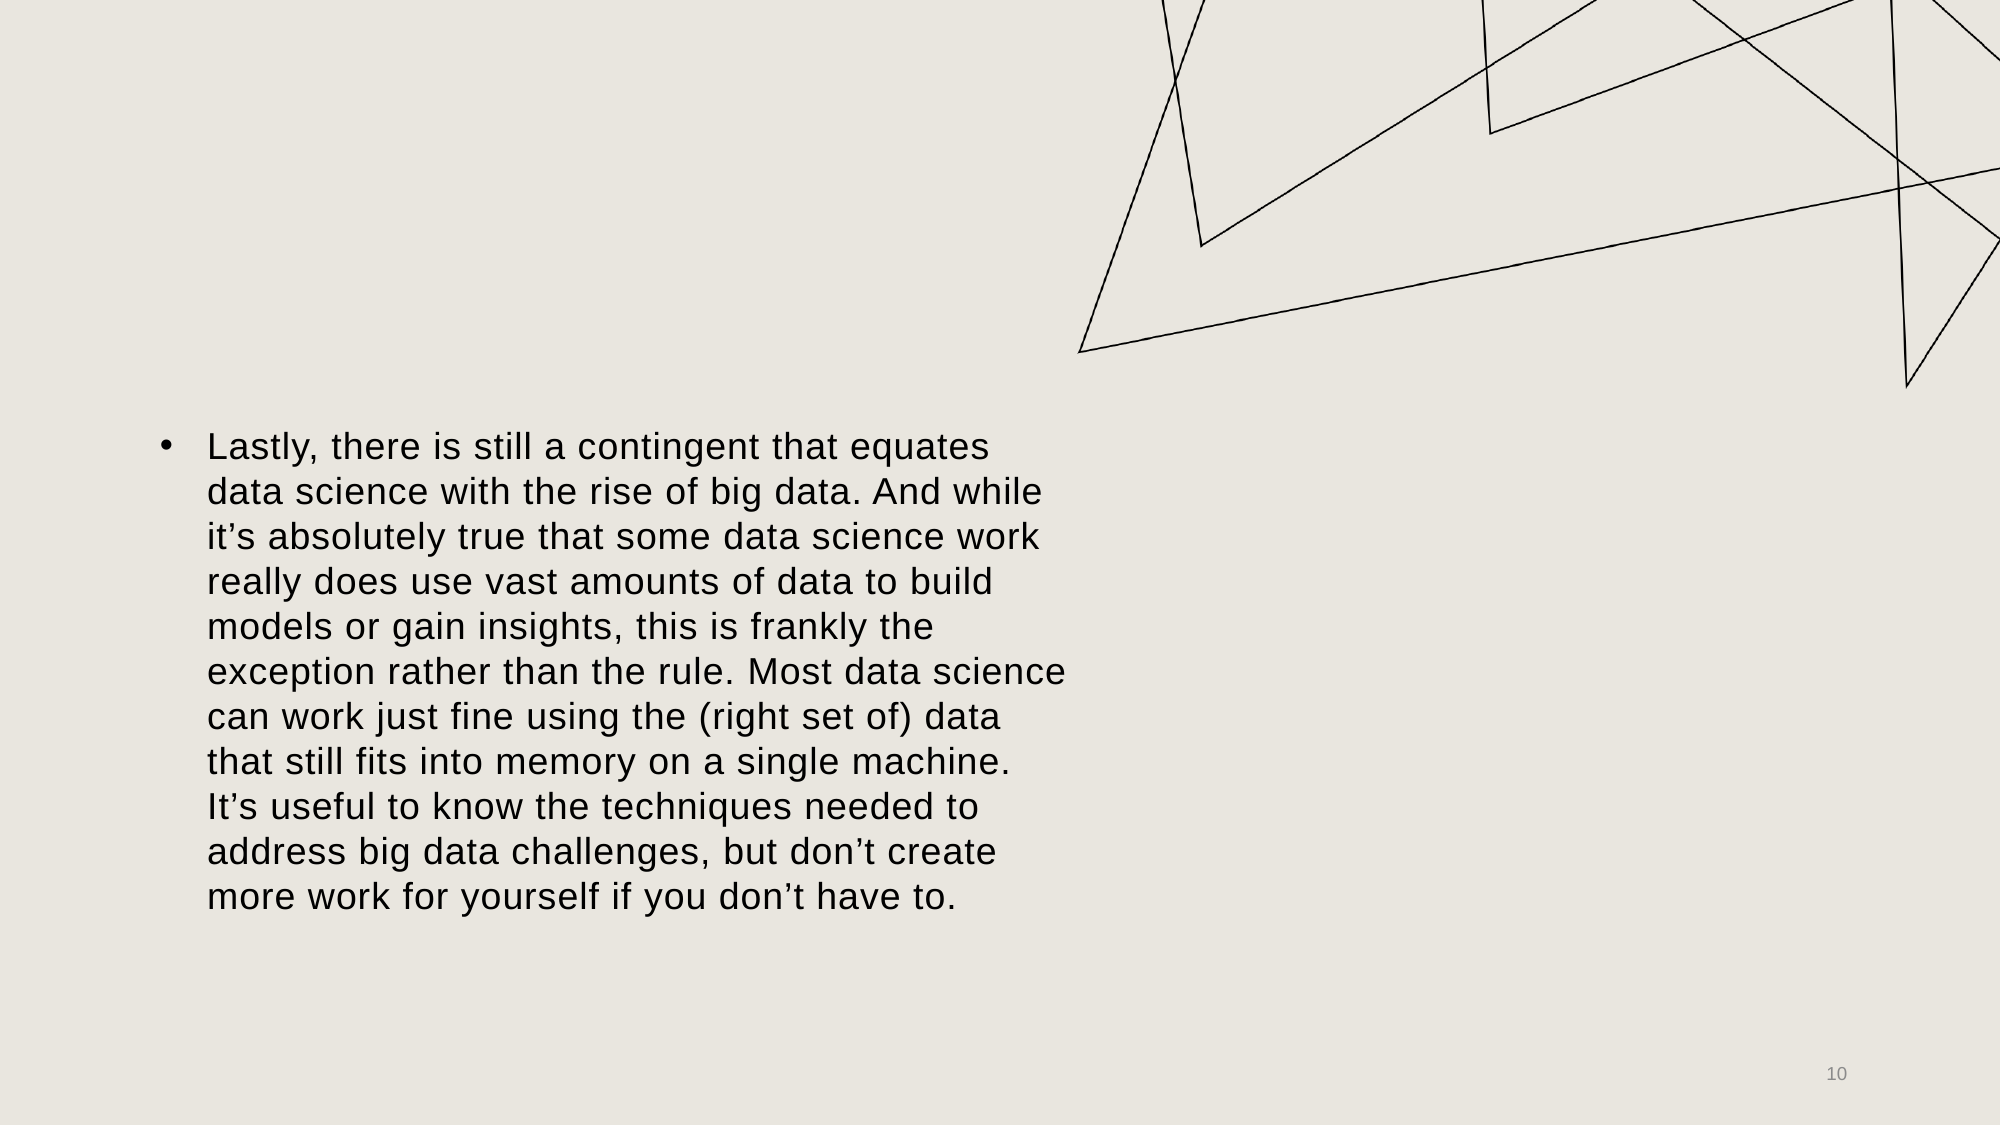

Lastly, there is still a contingent that equates data science with the rise of big data. And while it’s absolutely true that some data science work really does use vast amounts of data to build models or gain insights, this is frankly the exception rather than the rule. Most data science can work just fine using the (right set of) data that still fits into memory on a single machine. It’s useful to know the techniques needed to address big data challenges, but don’t create more work for yourself if you don’t have to.
10